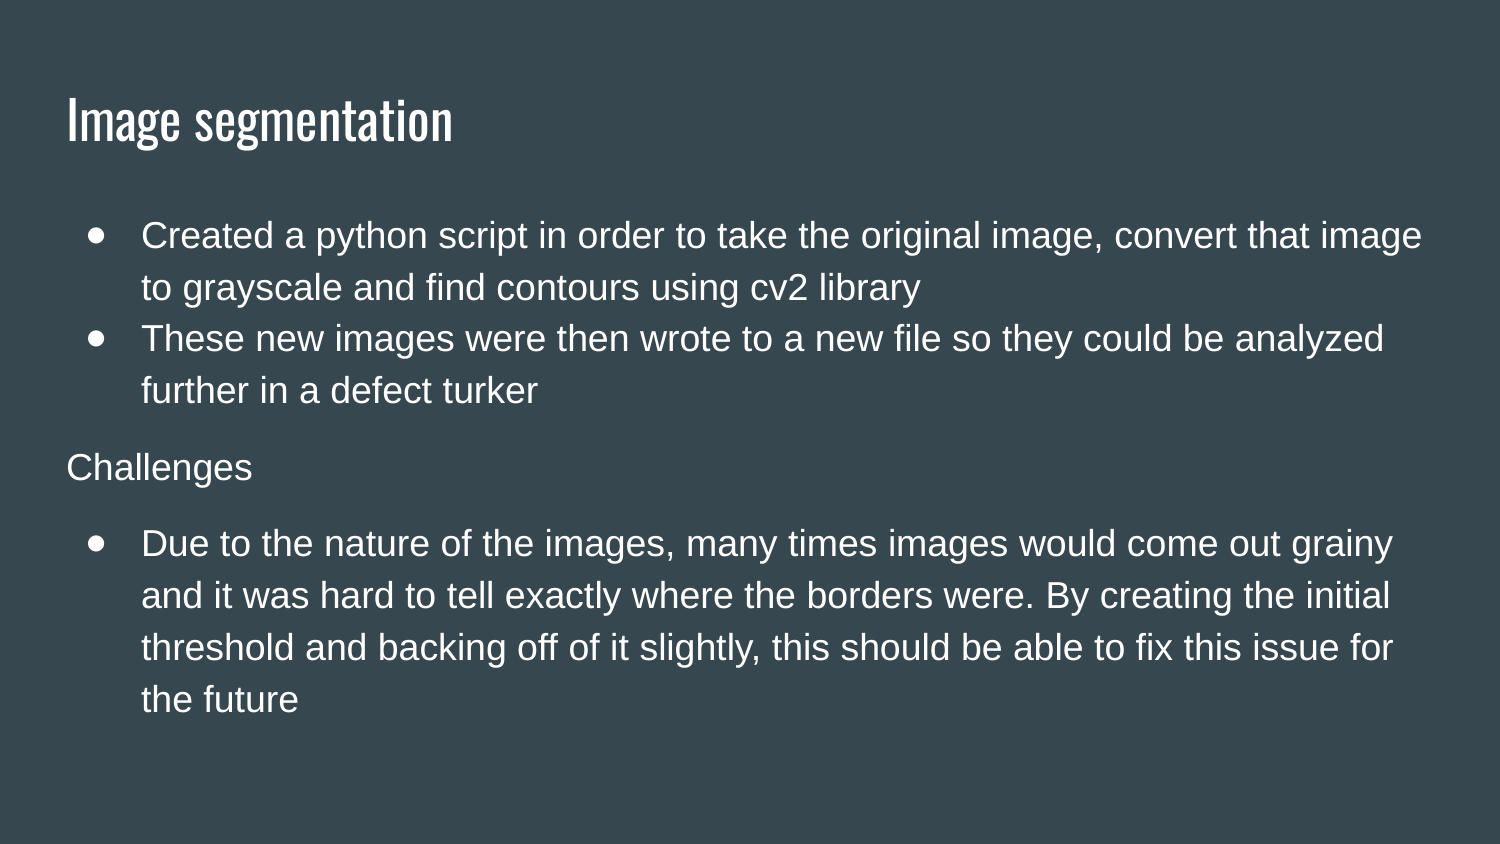

# Image segmentation
Created a python script in order to take the original image, convert that image to grayscale and find contours using cv2 library
These new images were then wrote to a new file so they could be analyzed further in a defect turker
Challenges
Due to the nature of the images, many times images would come out grainy and it was hard to tell exactly where the borders were. By creating the initial threshold and backing off of it slightly, this should be able to fix this issue for the future